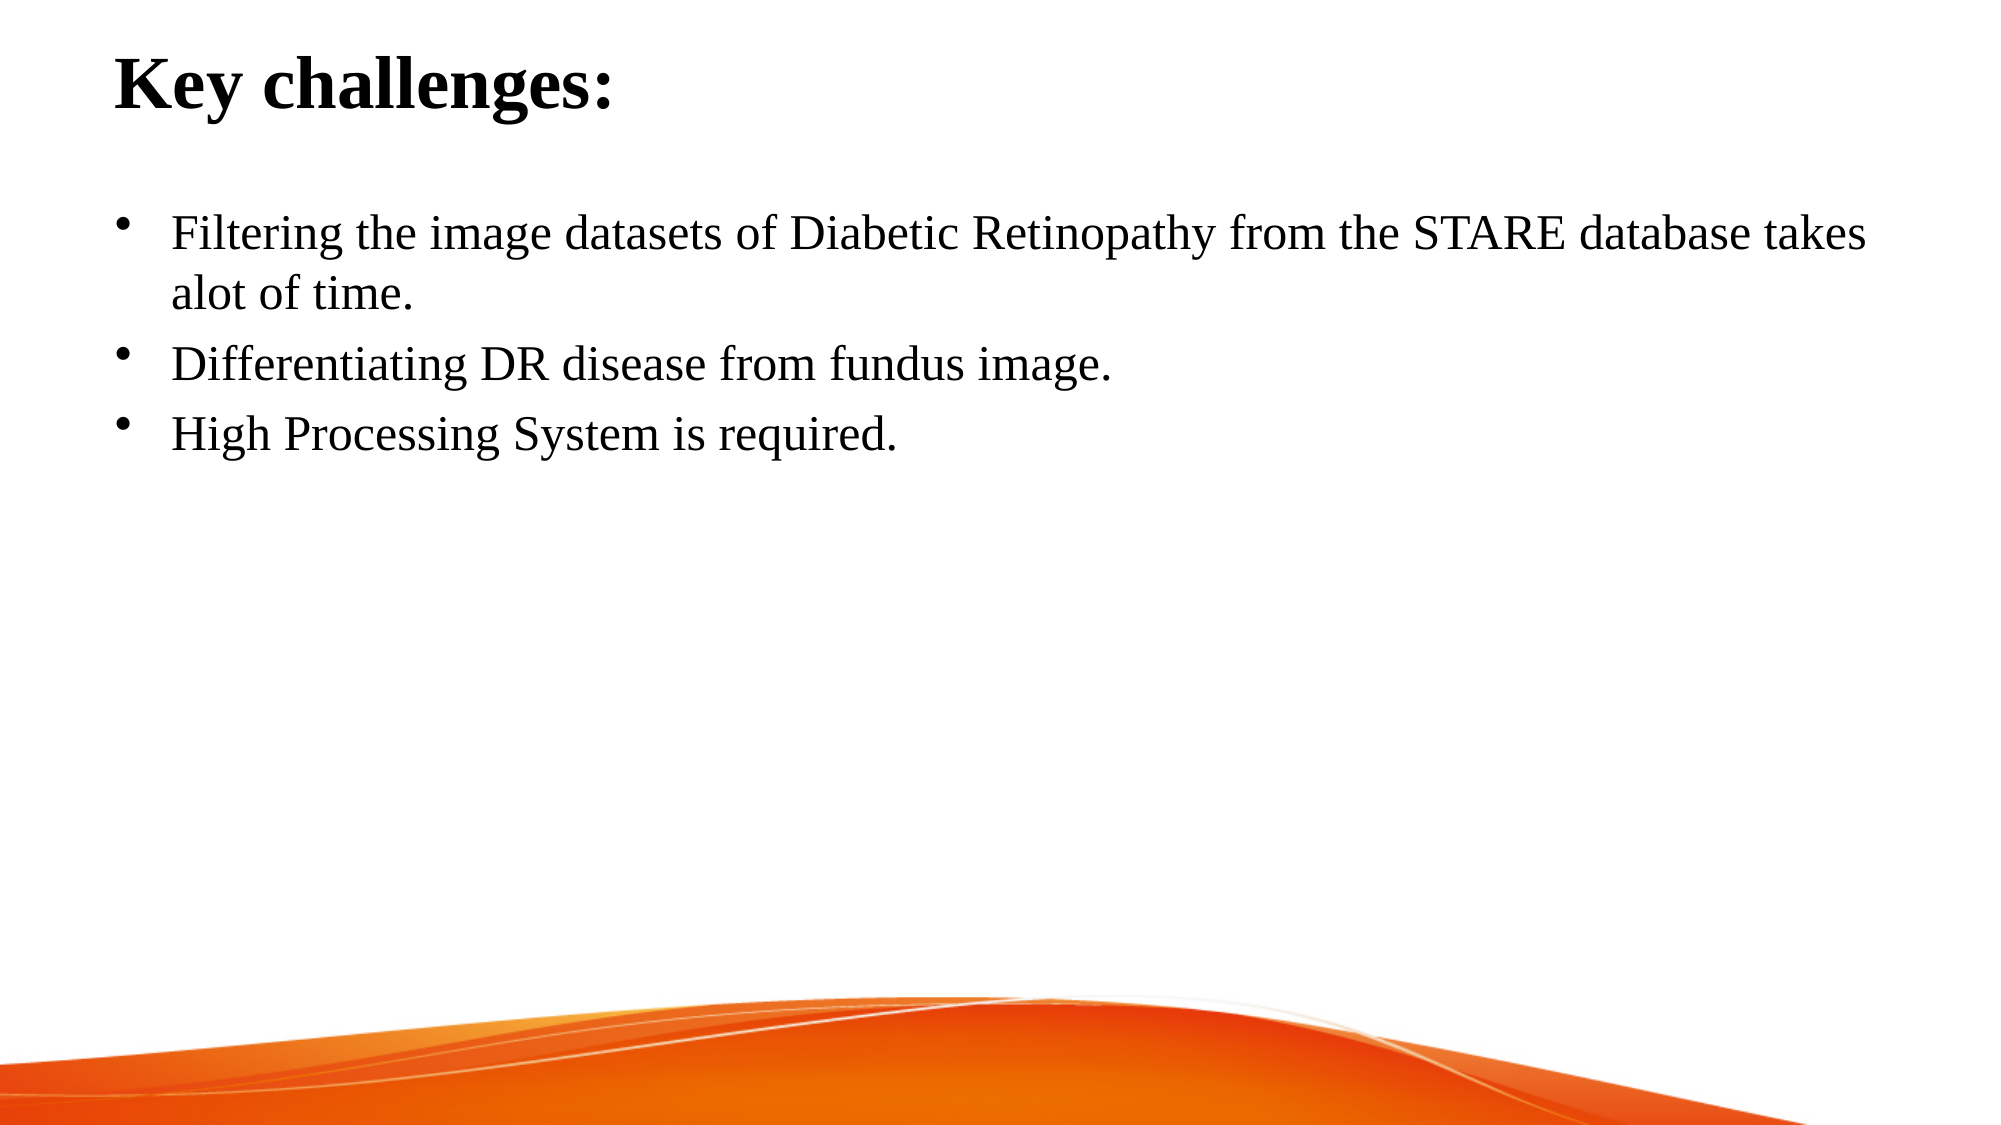

# Key challenges:
Filtering the image datasets of Diabetic Retinopathy from the STARE database takes alot of time.
Differentiating DR disease from fundus image.
High Processing System is required.